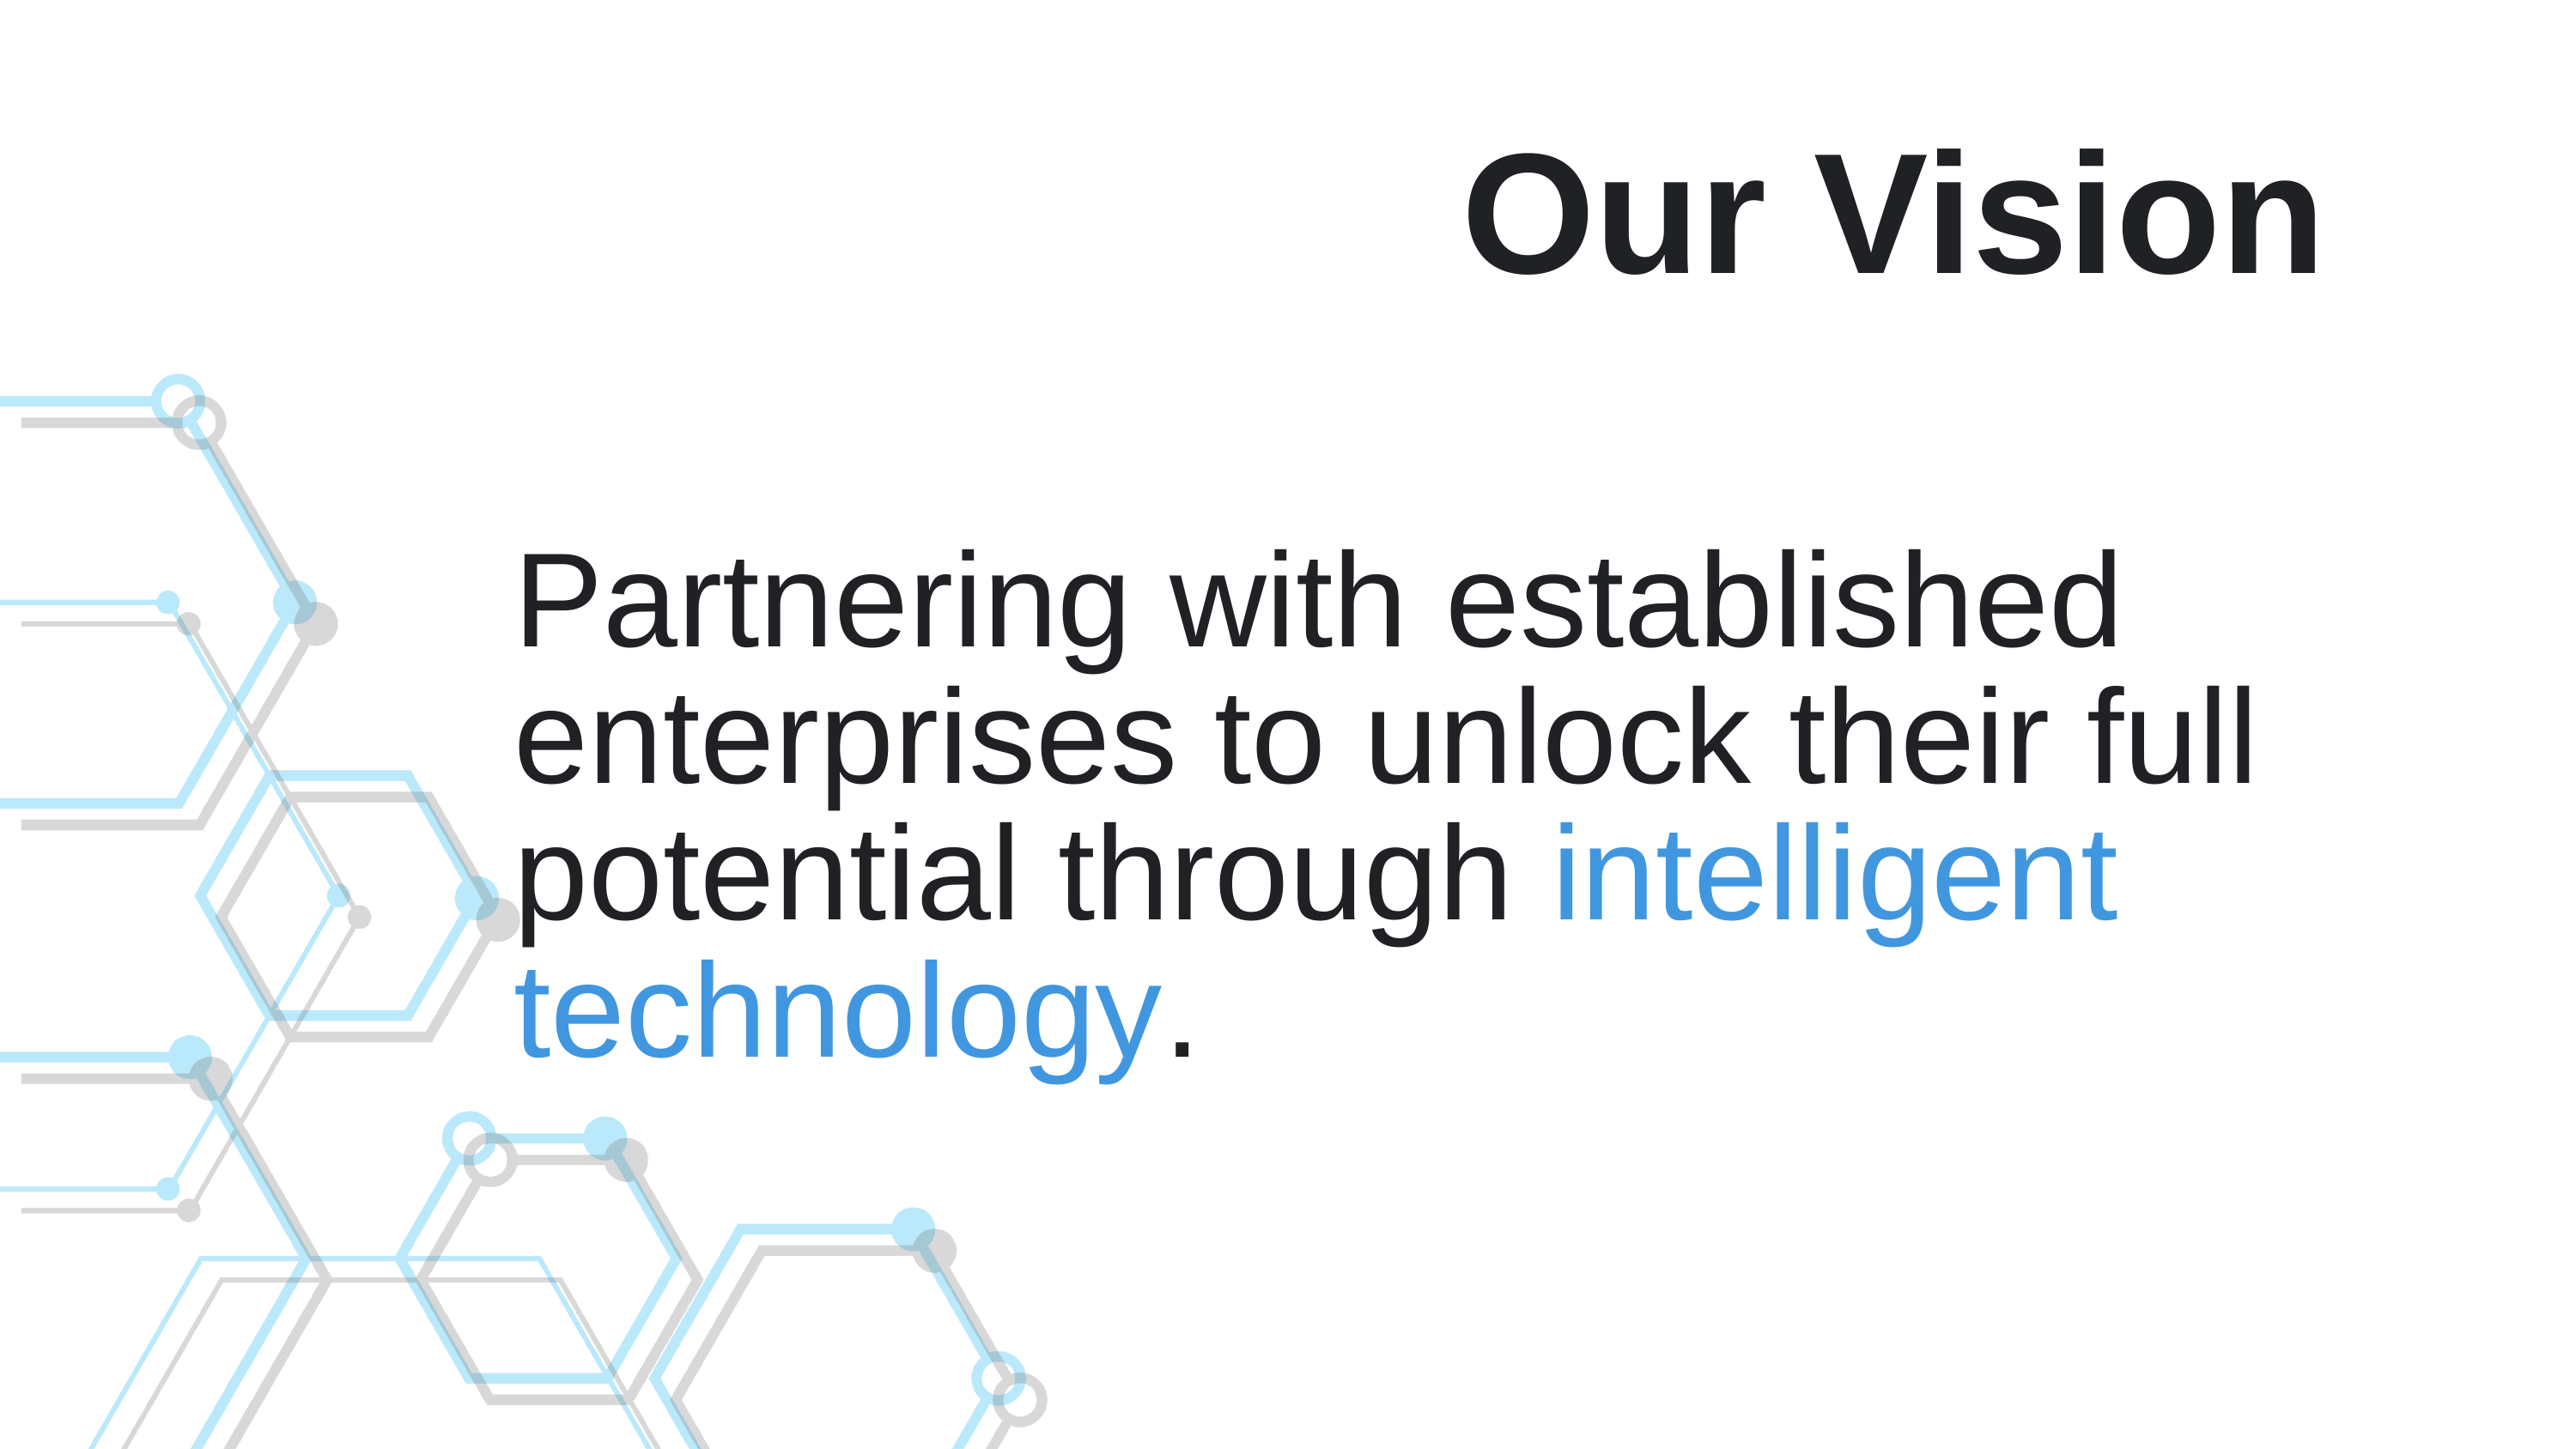

Our Vision

Partnering with established enterprises to unlock their full potential through intelligent technology.